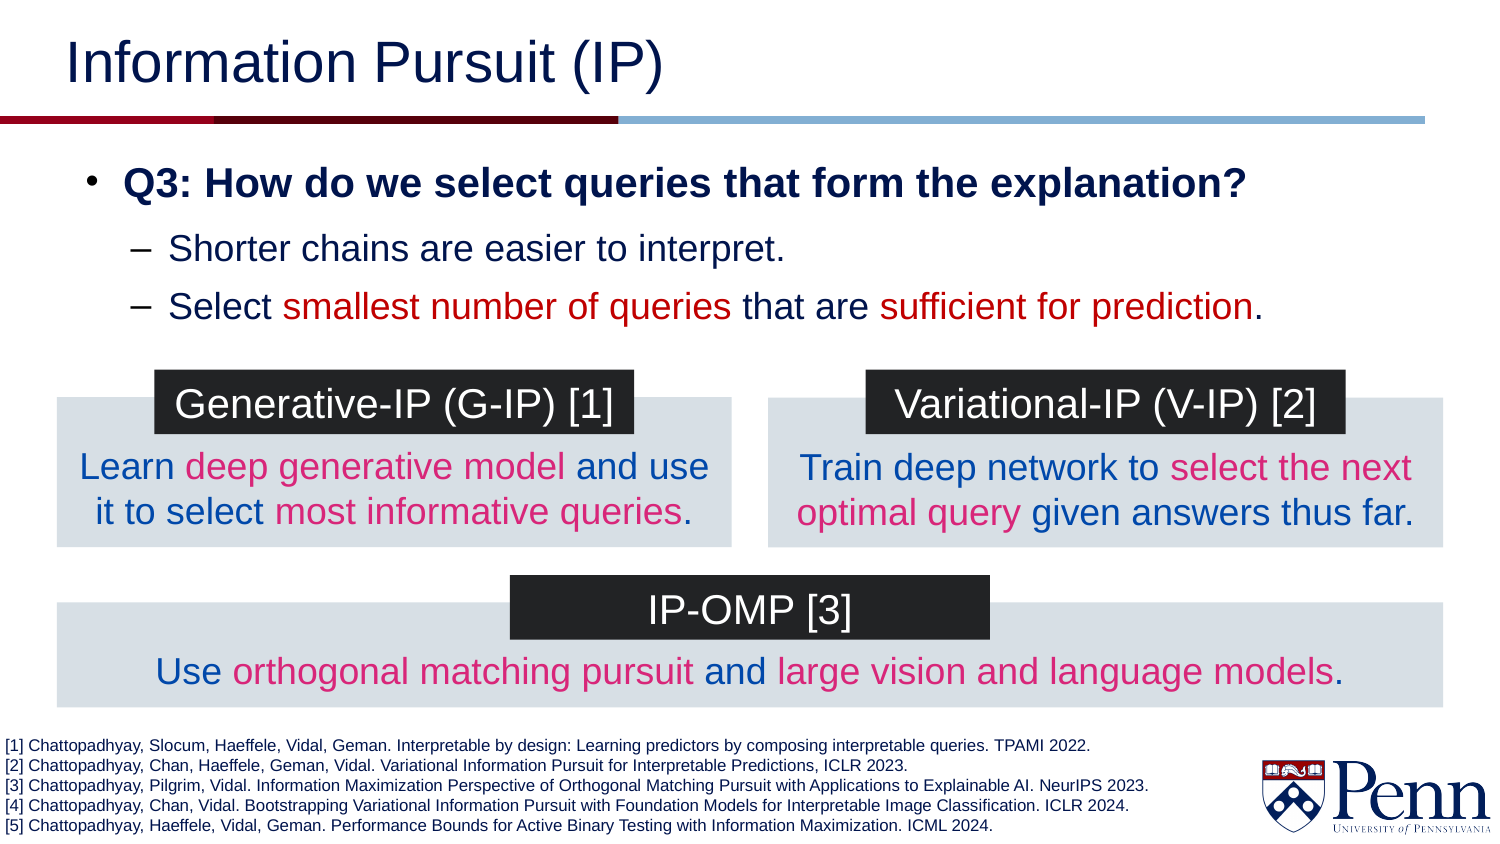

# Information Pursuit (IP)
Q3: How do we select queries that form the explanation?
Shorter chains are easier to interpret.
Select smallest number of queries that are sufficient for prediction.

Generative-IP (G-IP) [1]
Variational-IP (V-IP) [2]
Learn deep generative model and use it to select most informative queries.
Train deep network to select the next optimal query given answers thus far.
IP-OMP [3]
Use orthogonal matching pursuit and large vision and language models.
[1] Chattopadhyay, Slocum, Haeffele, Vidal, Geman. Interpretable by design: Learning predictors by composing interpretable queries. TPAMI 2022.
[2] Chattopadhyay, Chan, Haeffele, Geman, Vidal. Variational Information Pursuit for Interpretable Predictions, ICLR 2023.
[3] Chattopadhyay, Pilgrim, Vidal. Information Maximization Perspective of Orthogonal Matching Pursuit with Applications to Explainable AI. NeurIPS 2023.
[4] Chattopadhyay, Chan, Vidal. Bootstrapping Variational Information Pursuit with Foundation Models for Interpretable Image Classification. ICLR 2024.
[5] Chattopadhyay, Haeffele, Vidal, Geman. Performance Bounds for Active Binary Testing with Information Maximization. ICML 2024.